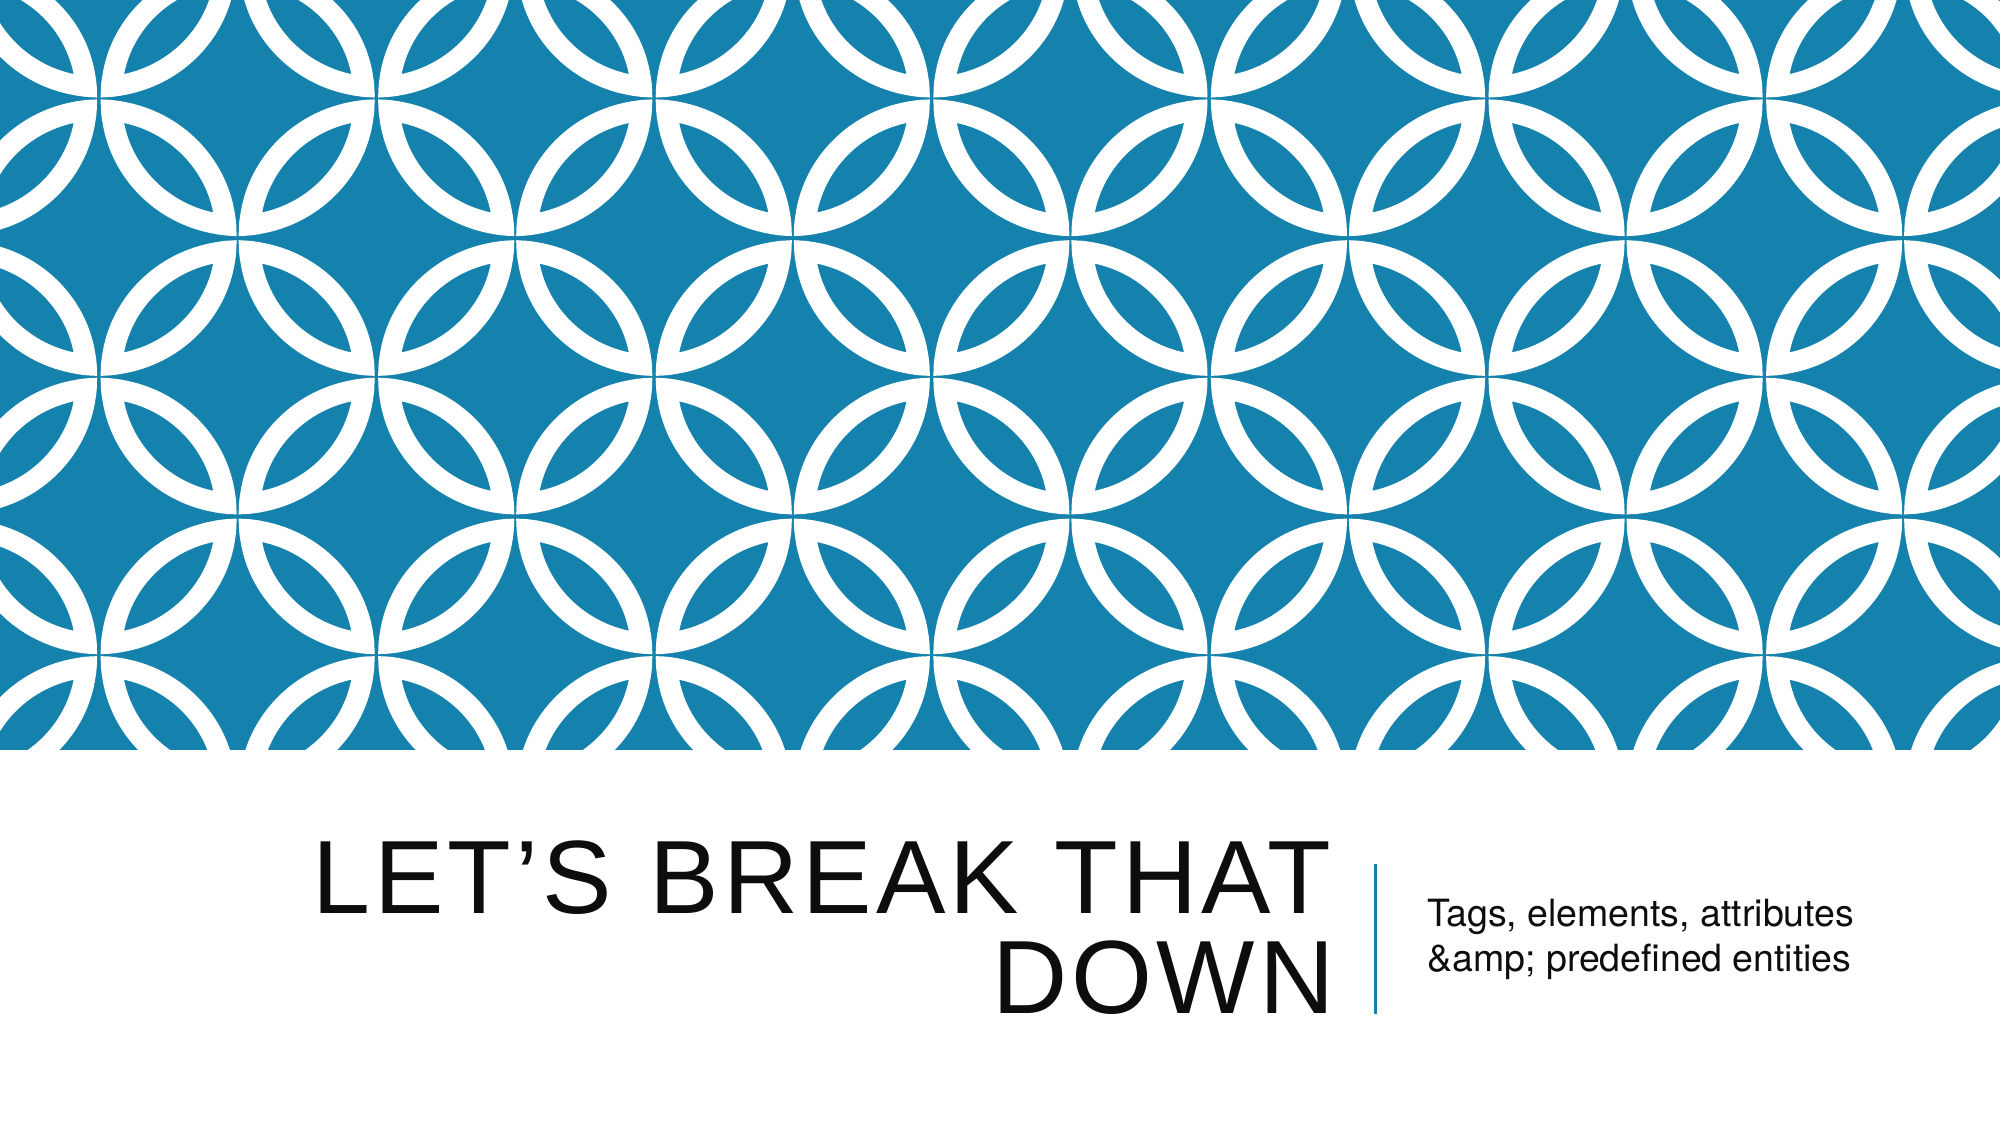

# Let’s Break that down
Tags, elements, attributes &amp; predefined entities